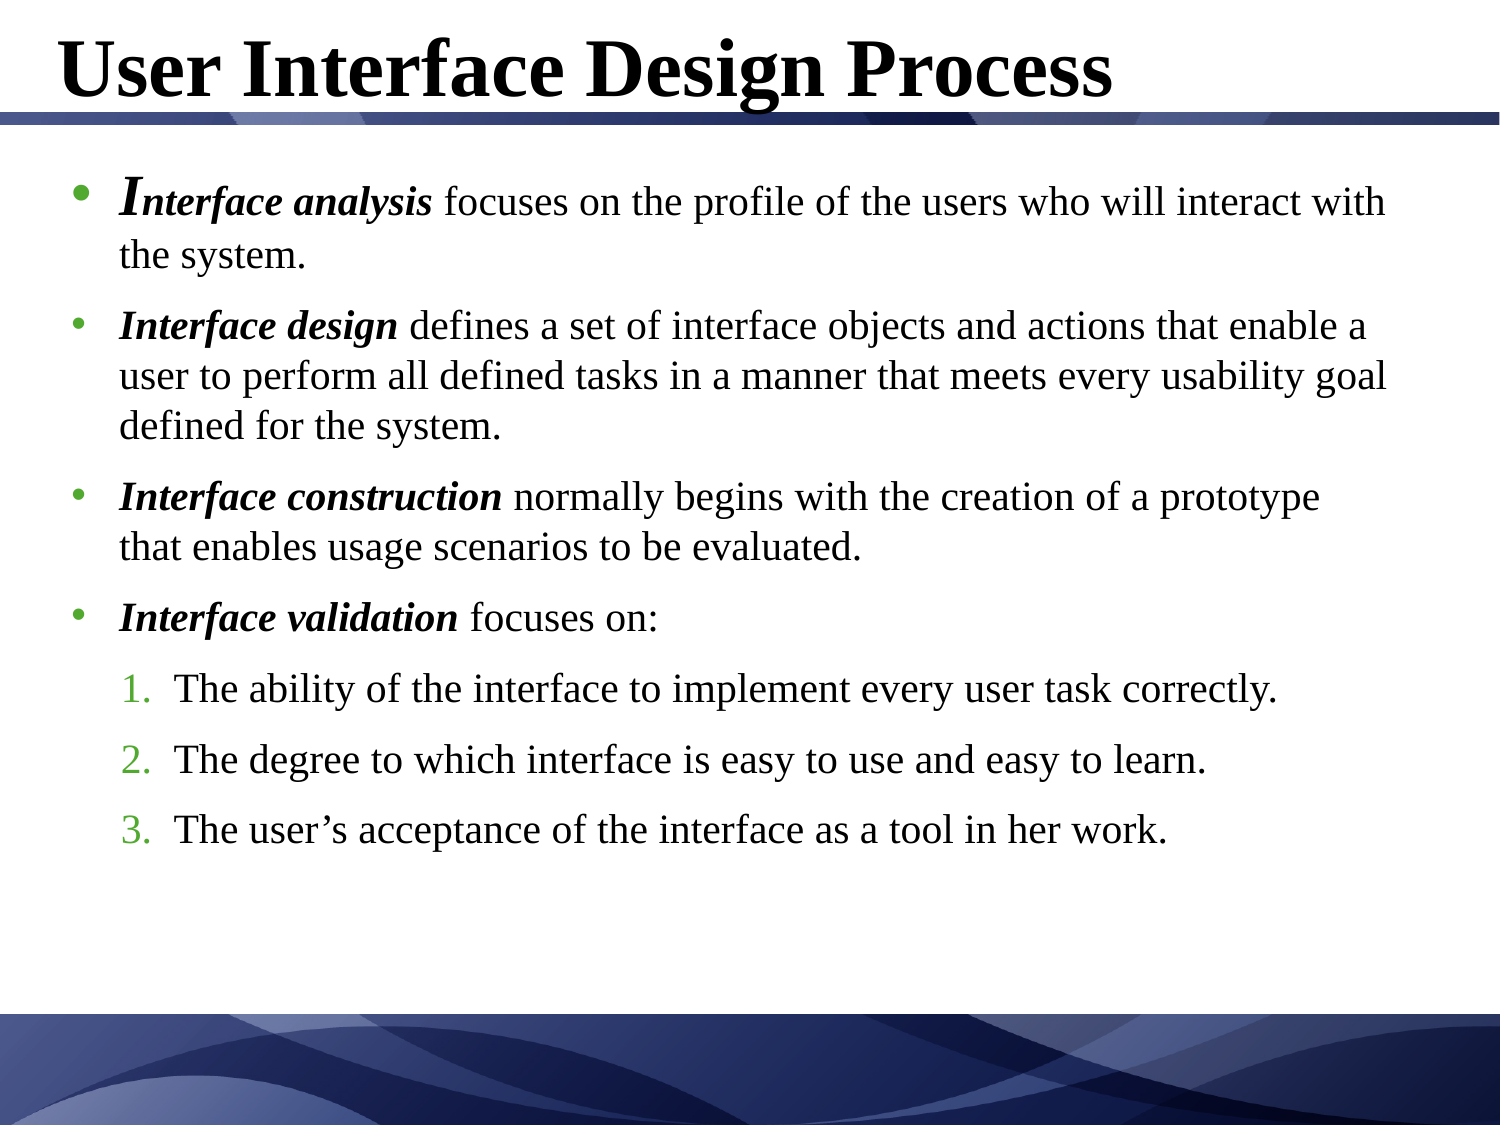

# User Interface Design Process
Interface analysis focuses on the profile of the users who will interact with the system.
Interface design defines a set of interface objects and actions that enable a user to perform all defined tasks in a manner that meets every usability goal defined for the system.
Interface construction normally begins with the creation of a prototype that enables usage scenarios to be evaluated.
Interface validation focuses on:
The ability of the interface to implement every user task correctly.
The degree to which interface is easy to use and easy to learn.
The user’s acceptance of the interface as a tool in her work.
259